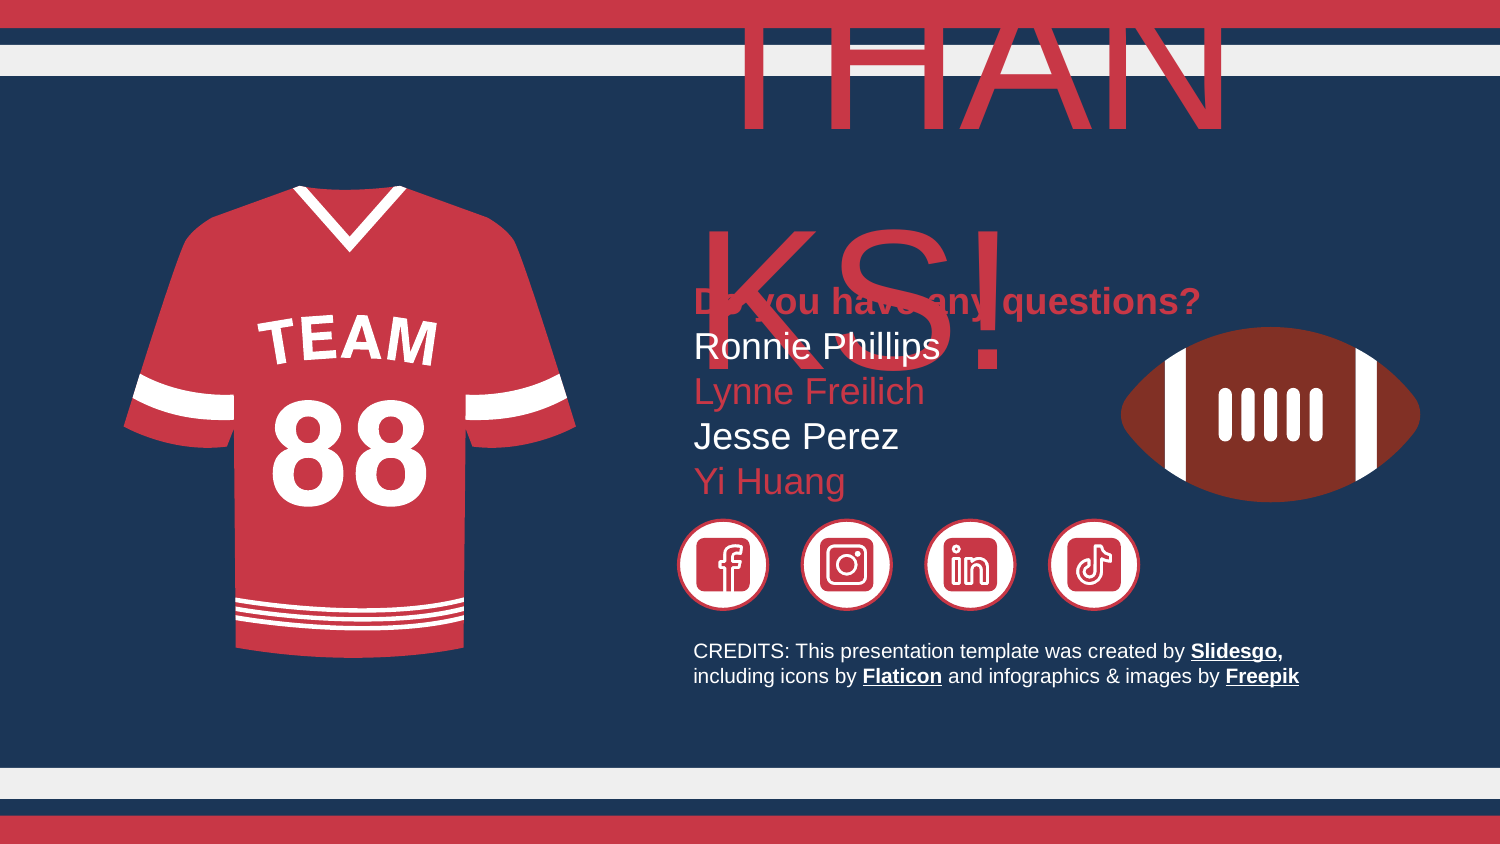

# THANKS!

Do you have any questions?
Ronnie Phillips
Lynne Freilich
Jesse Perez
Yi Huang